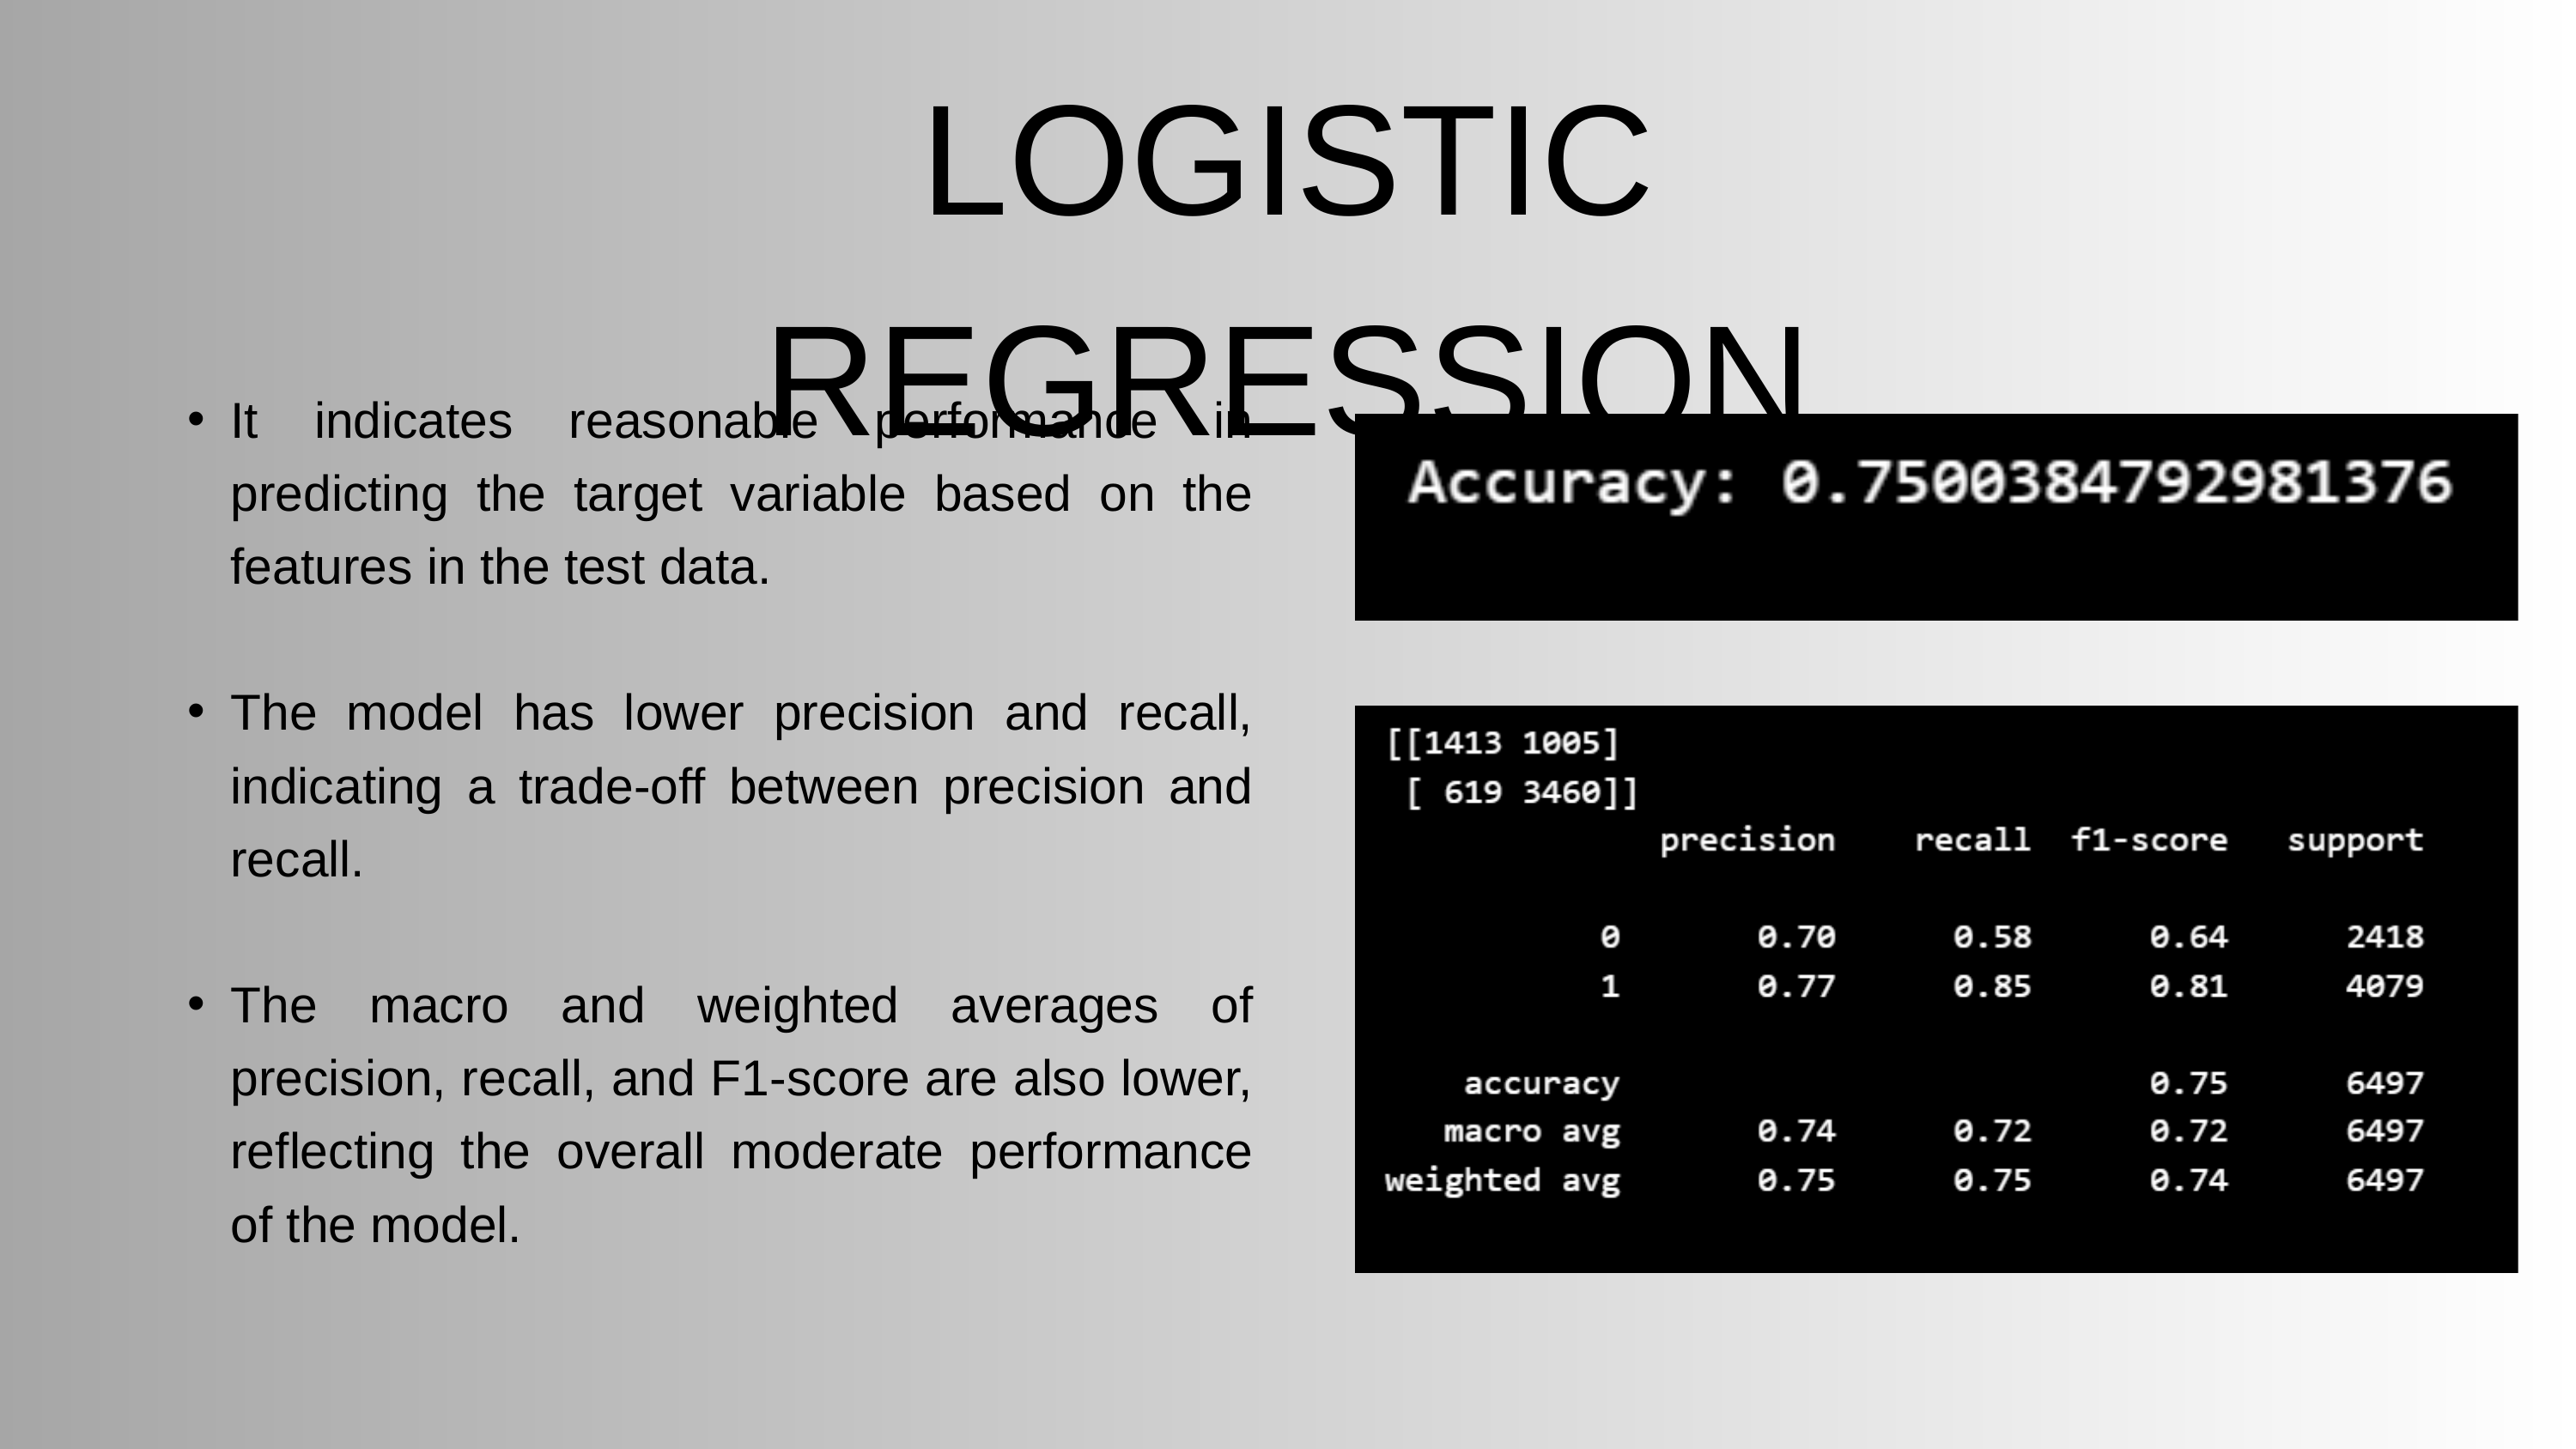

LOGISTIC REGRESSION
It indicates reasonable performance in predicting the target variable based on the features in the test data.

The model has lower precision and recall, indicating a trade-off between precision and recall.

The macro and weighted averages of precision, recall, and F1-score are also lower, reflecting the overall moderate performance of the model.